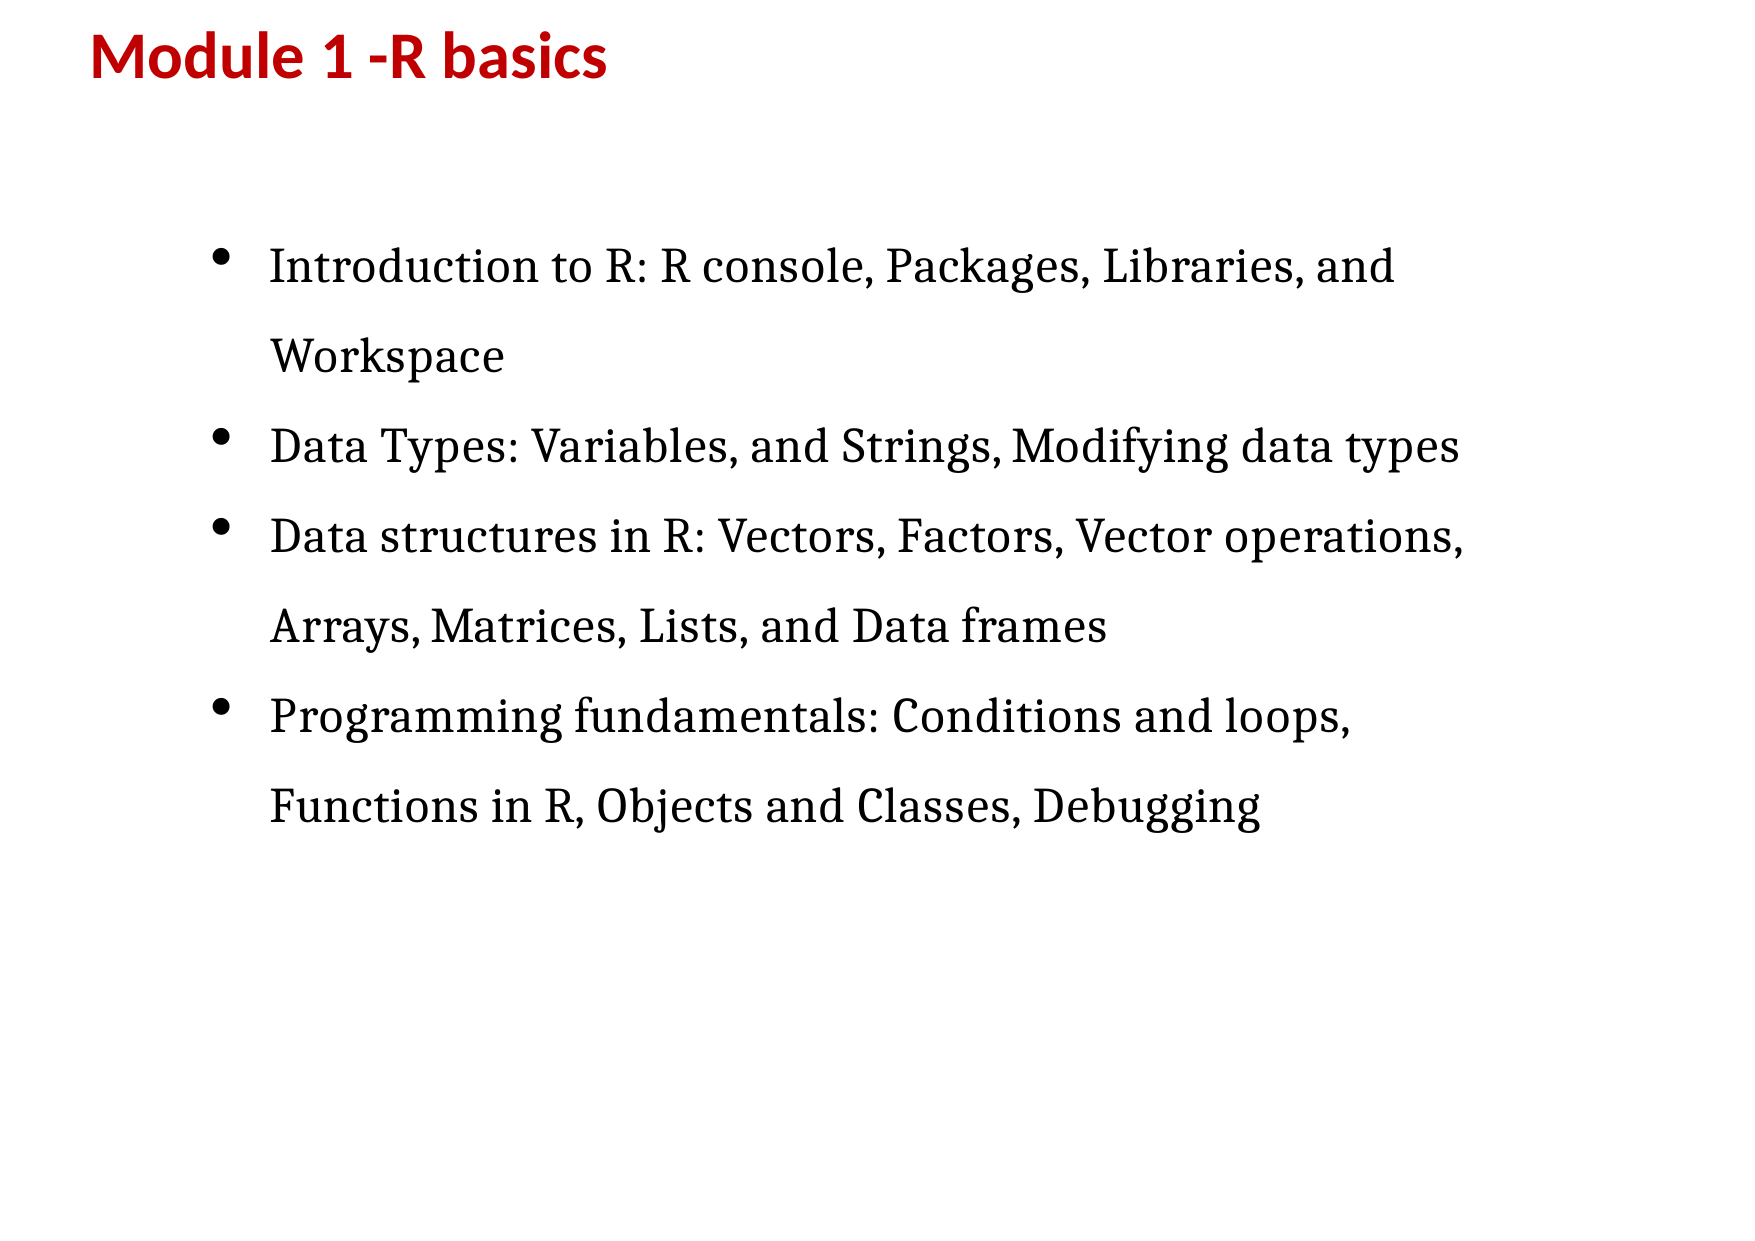

# Module 1 -R basics
Introduction to R: R console, Packages, Libraries, and Workspace
Data Types: Variables, and Strings, Modifying data types
Data structures in R: Vectors, Factors, Vector operations, Arrays, Matrices, Lists, and Data frames
Programming fundamentals: Conditions and loops, Functions in R, Objects and Classes, Debugging